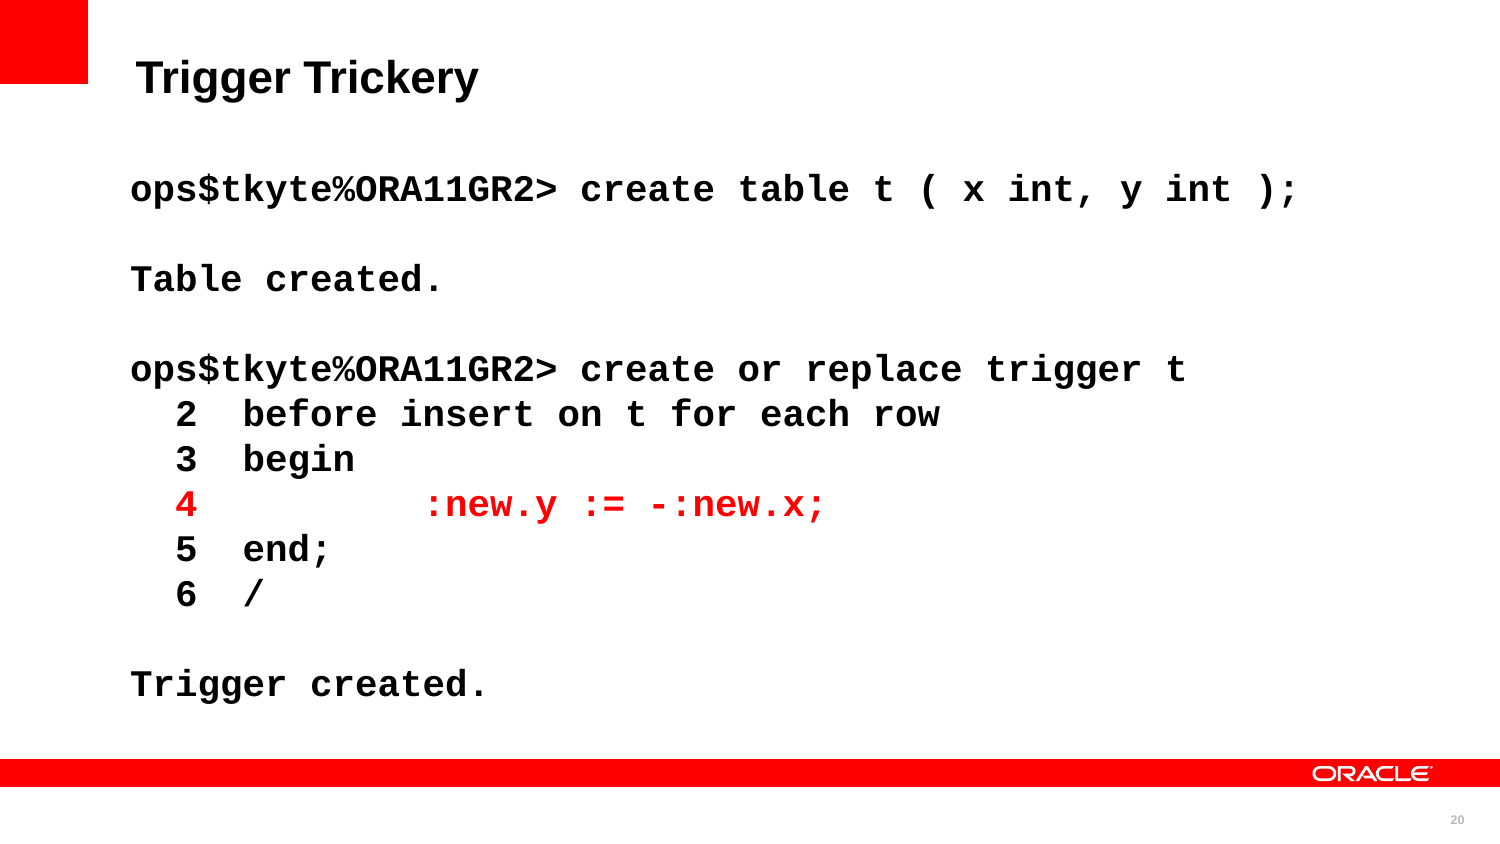

Trigger Trickery
ops$tkyte%ORA11GR2> create table t ( x int, y int );

Table created.

ops$tkyte%ORA11GR2> create or replace trigger t
  2  before insert on t for each row
  3  begin
  4          :new.y := -:new.x;
  5  end;
  6  /

Trigger created.